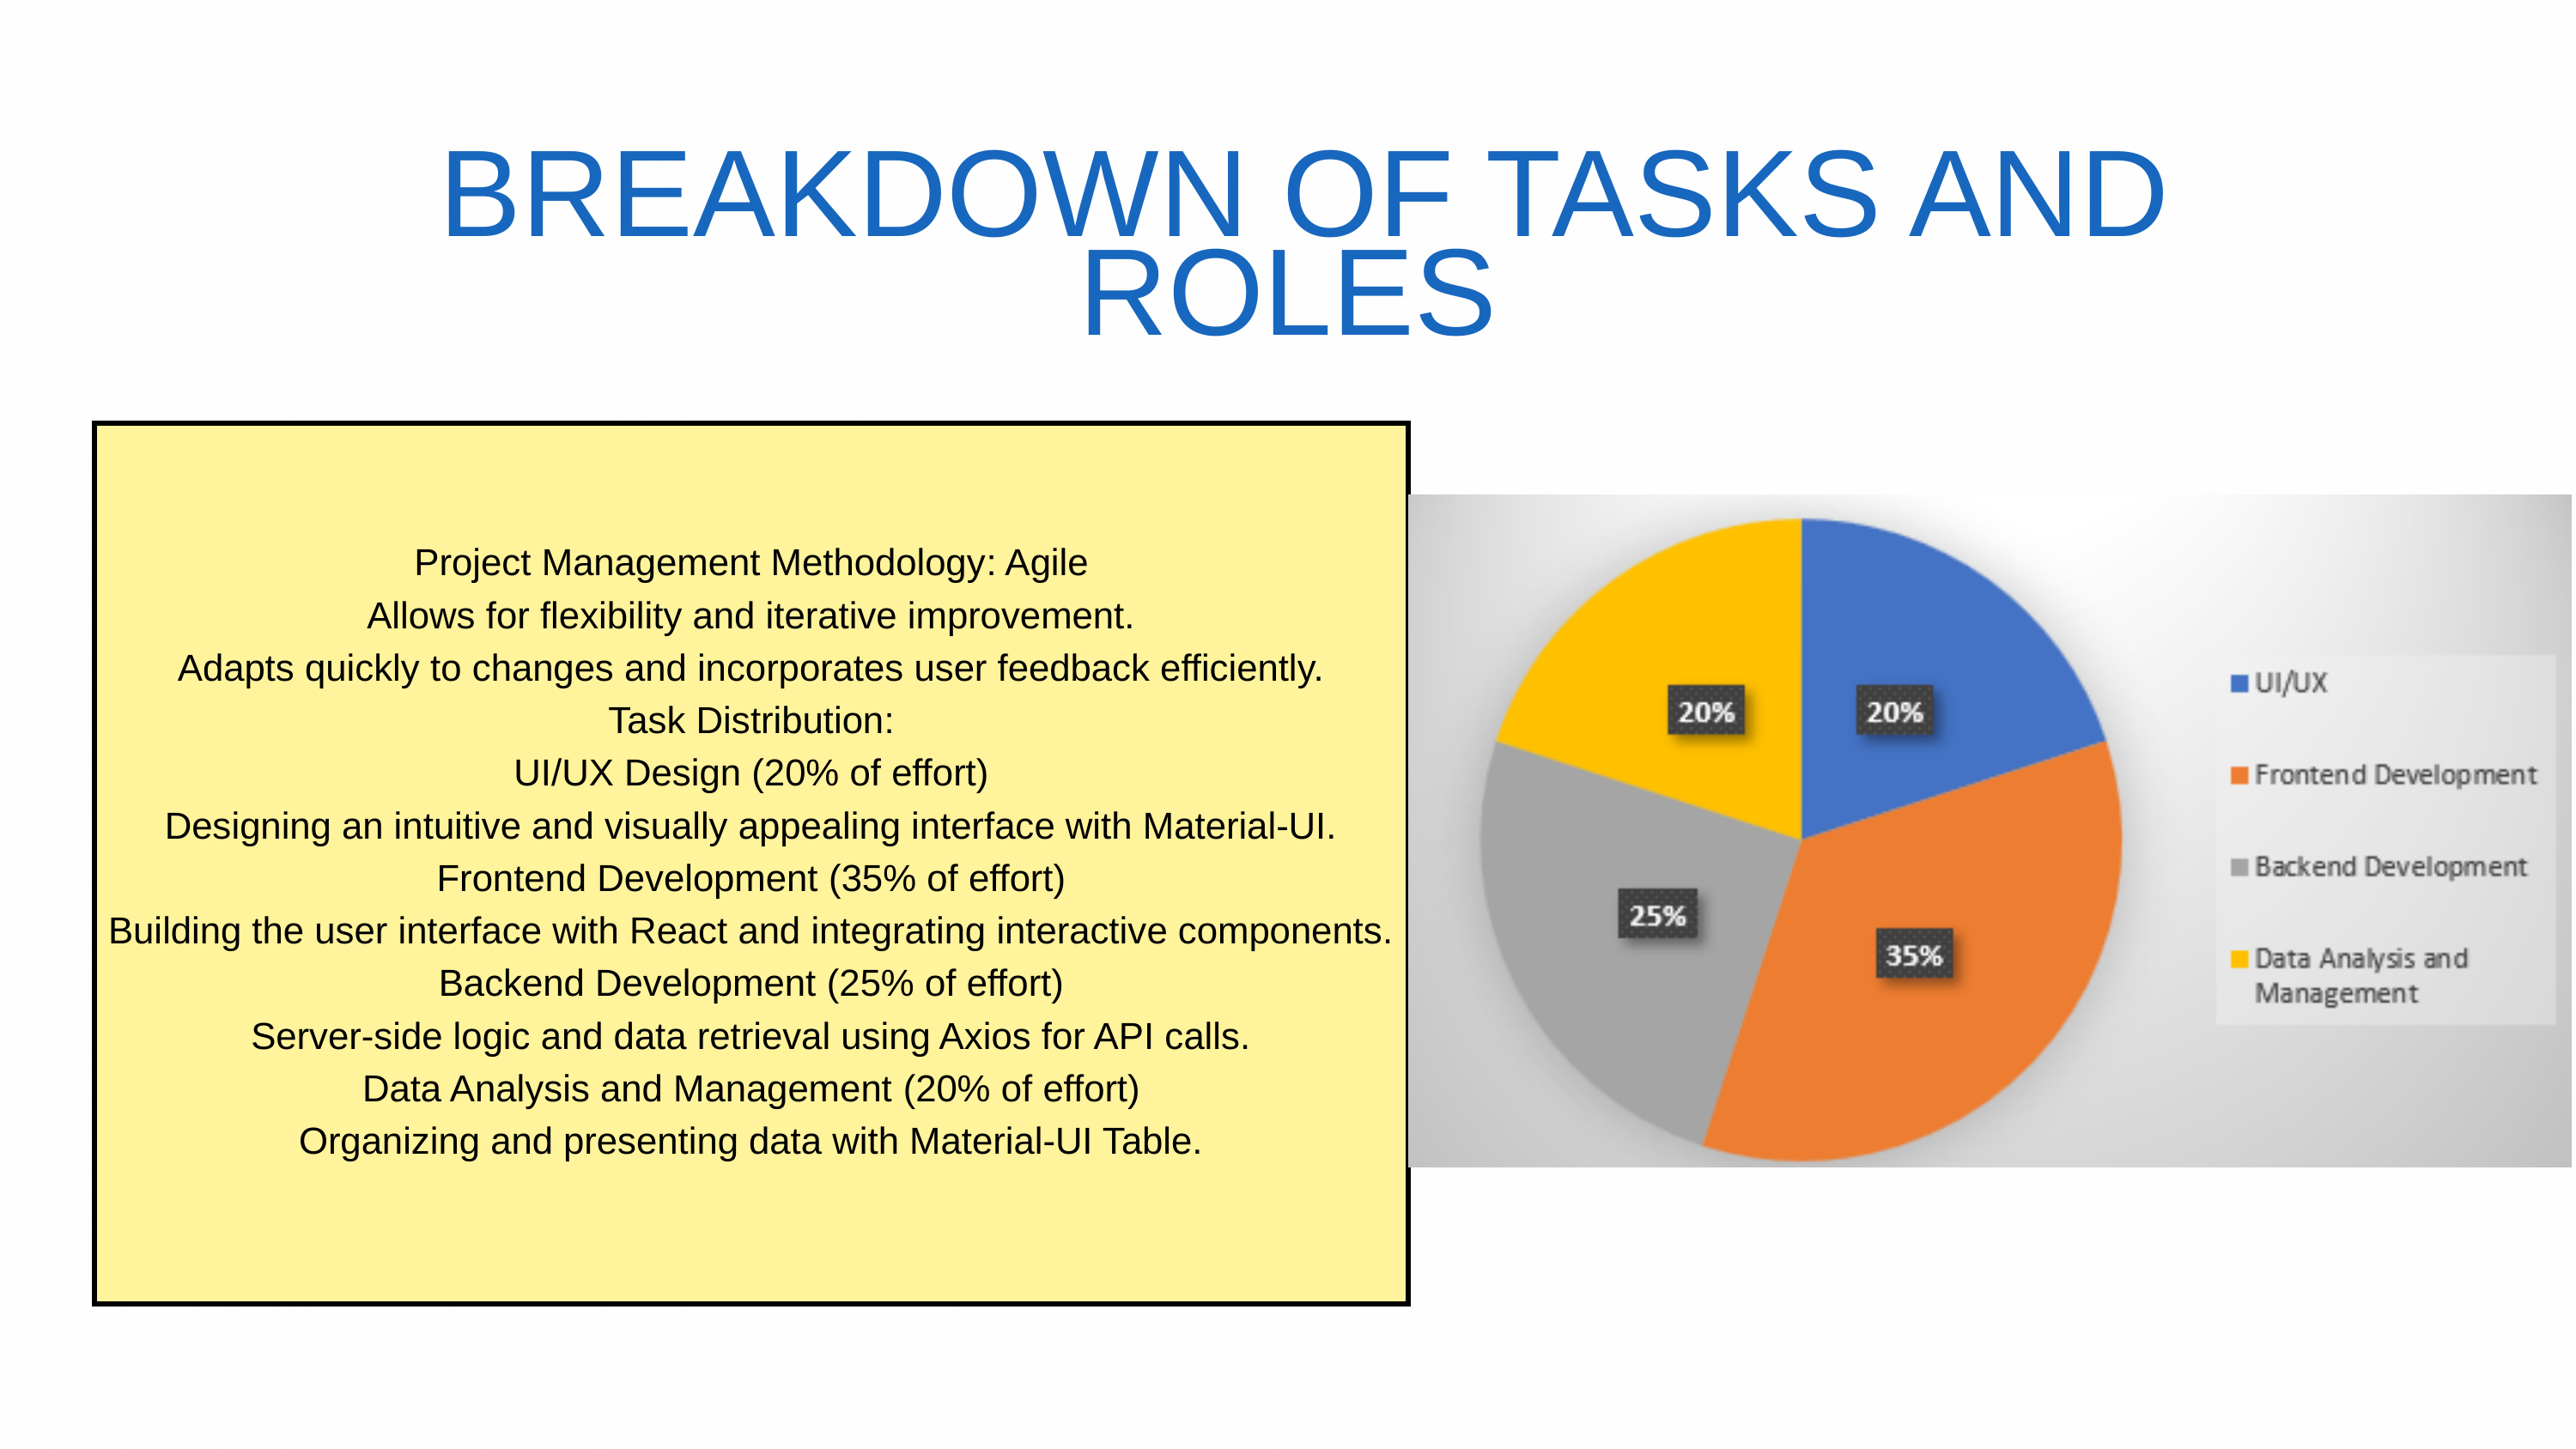

BREAKDOWN OF TASKS AND ROLES

Project Management Methodology: Agile
Allows for flexibility and iterative improvement.
Adapts quickly to changes and incorporates user feedback efficiently.
Task Distribution:
UI/UX Design (20% of effort)
Designing an intuitive and visually appealing interface with Material-UI.
Frontend Development (35% of effort)
Building the user interface with React and integrating interactive components.
Backend Development (25% of effort)
Server-side logic and data retrieval using Axios for API calls.
Data Analysis and Management (20% of effort)
Organizing and presenting data with Material-UI Table.